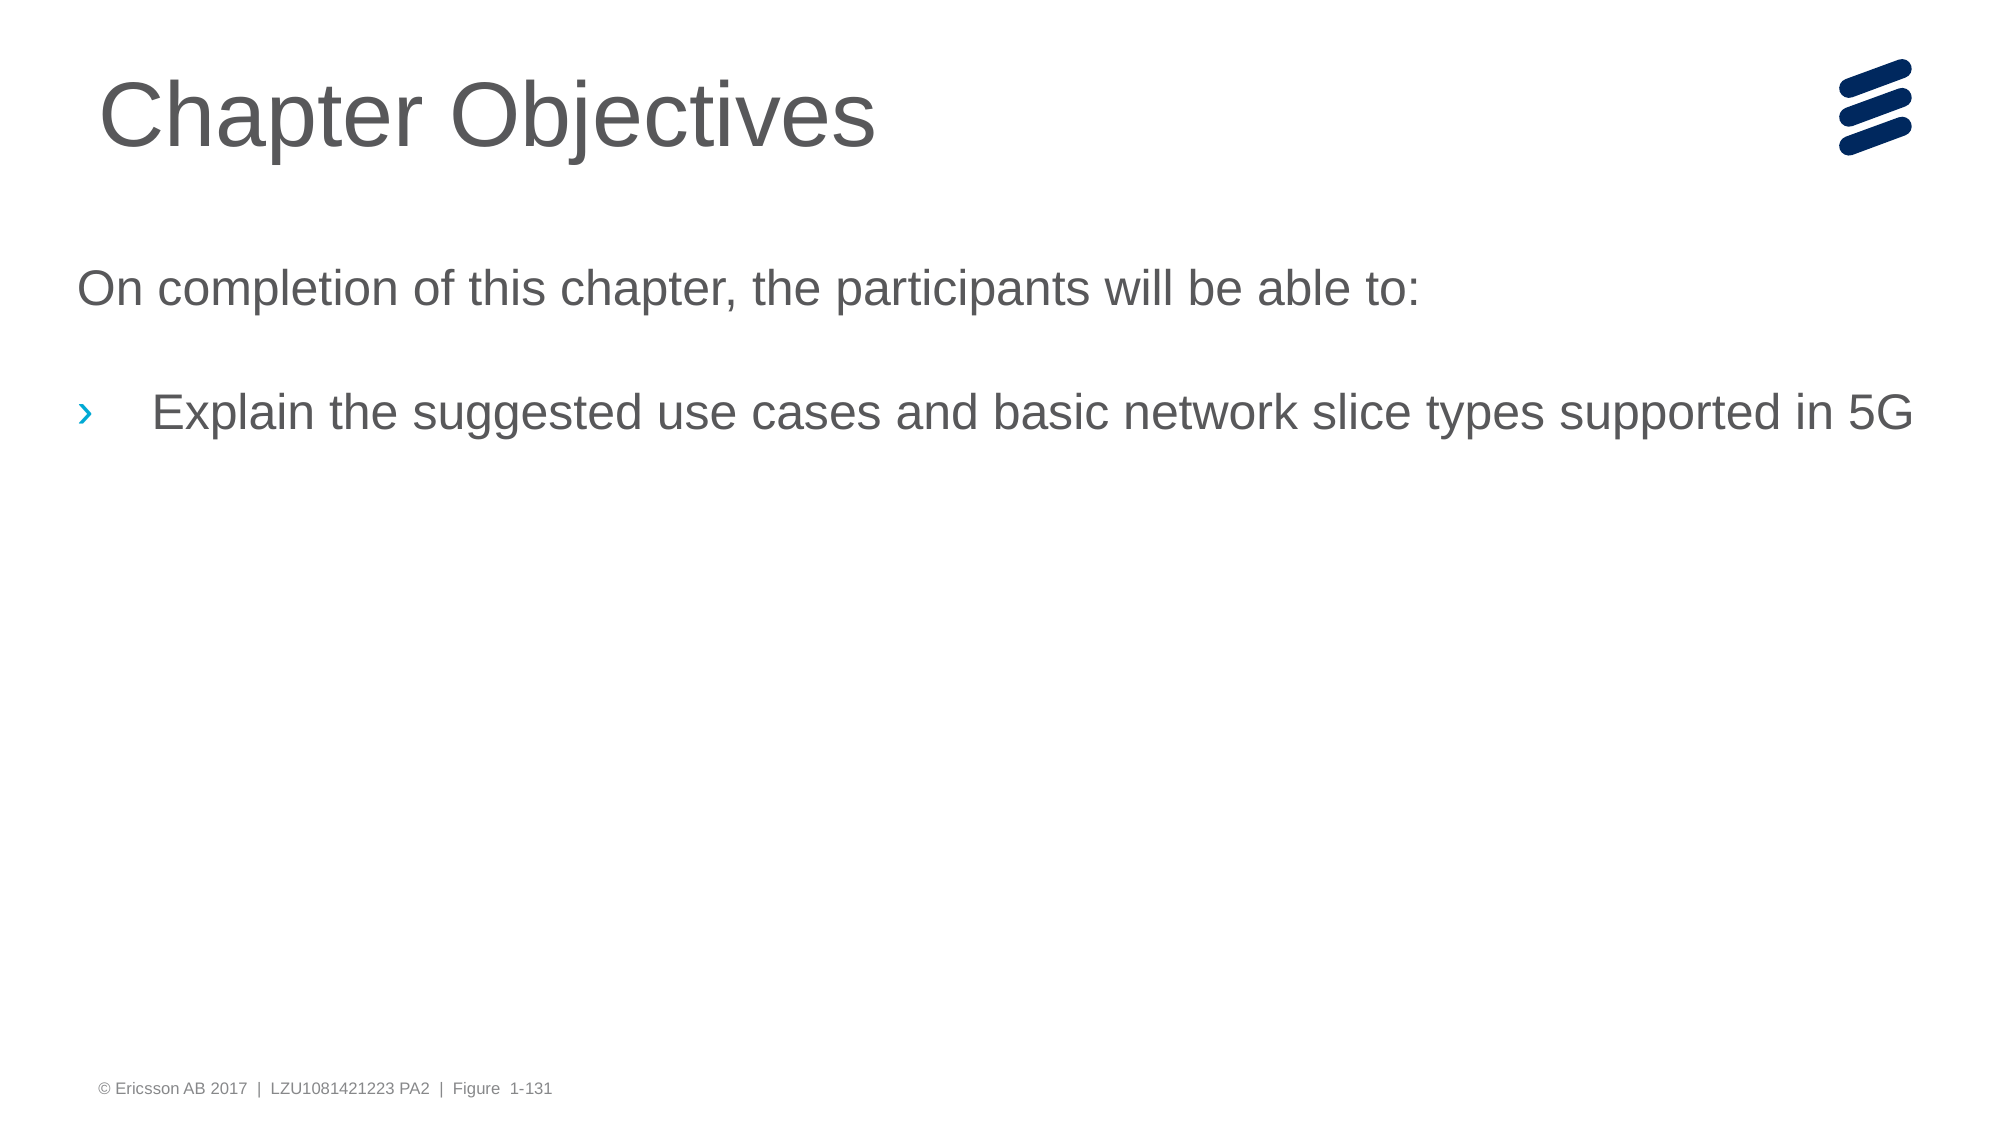

# Chapter Objectives
On completion of this chapter, the participants will be able to:
Explain the suggested use cases and basic network slice types supported in 5G